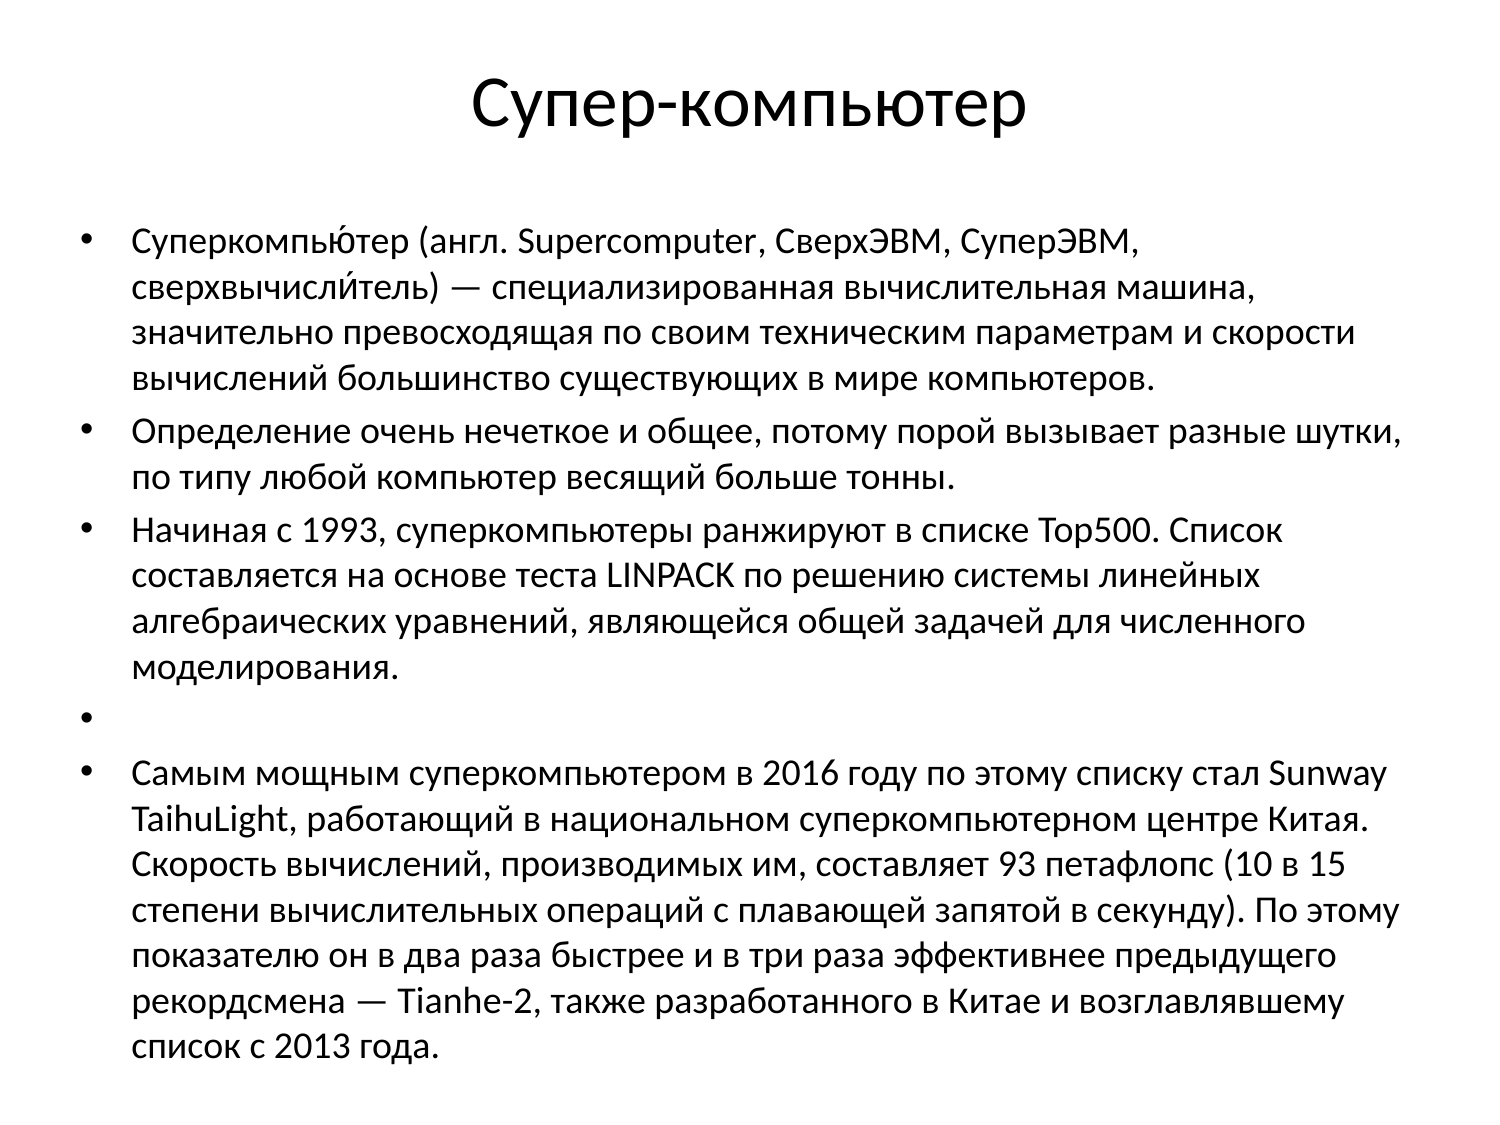

# Супер-компьютер
Суперкомпью́тер (англ. Supercomputer, СверхЭВМ, СуперЭВМ, сверхвычисли́тель) — специализированная вычислительная машина, значительно превосходящая по своим техническим параметрам и скорости вычислений большинство существующих в мире компьютеров.
Определение очень нечеткое и общее, потому порой вызывает разные шутки, по типу любой компьютер весящий больше тонны.
Начиная с 1993, суперкомпьютеры ранжируют в списке Top500. Список составляется на основе теста LINPACK по решению системы линейных алгебраических уравнений, являющейся общей задачей для численного моделирования.

Самым мощным суперкомпьютером в 2016 году по этому списку стал Sunway TaihuLight, работающий в национальном суперкомпьютерном центре Китая. Скорость вычислений, производимых им, составляет 93 петафлопс (10 в 15 степени вычислительных операций с плавающей запятой в секунду). По этому показателю он в два раза быстрее и в три раза эффективнее предыдущего рекордсмена — Tianhe-2, также разработанного в Китае и возглавлявшему список с 2013 года.